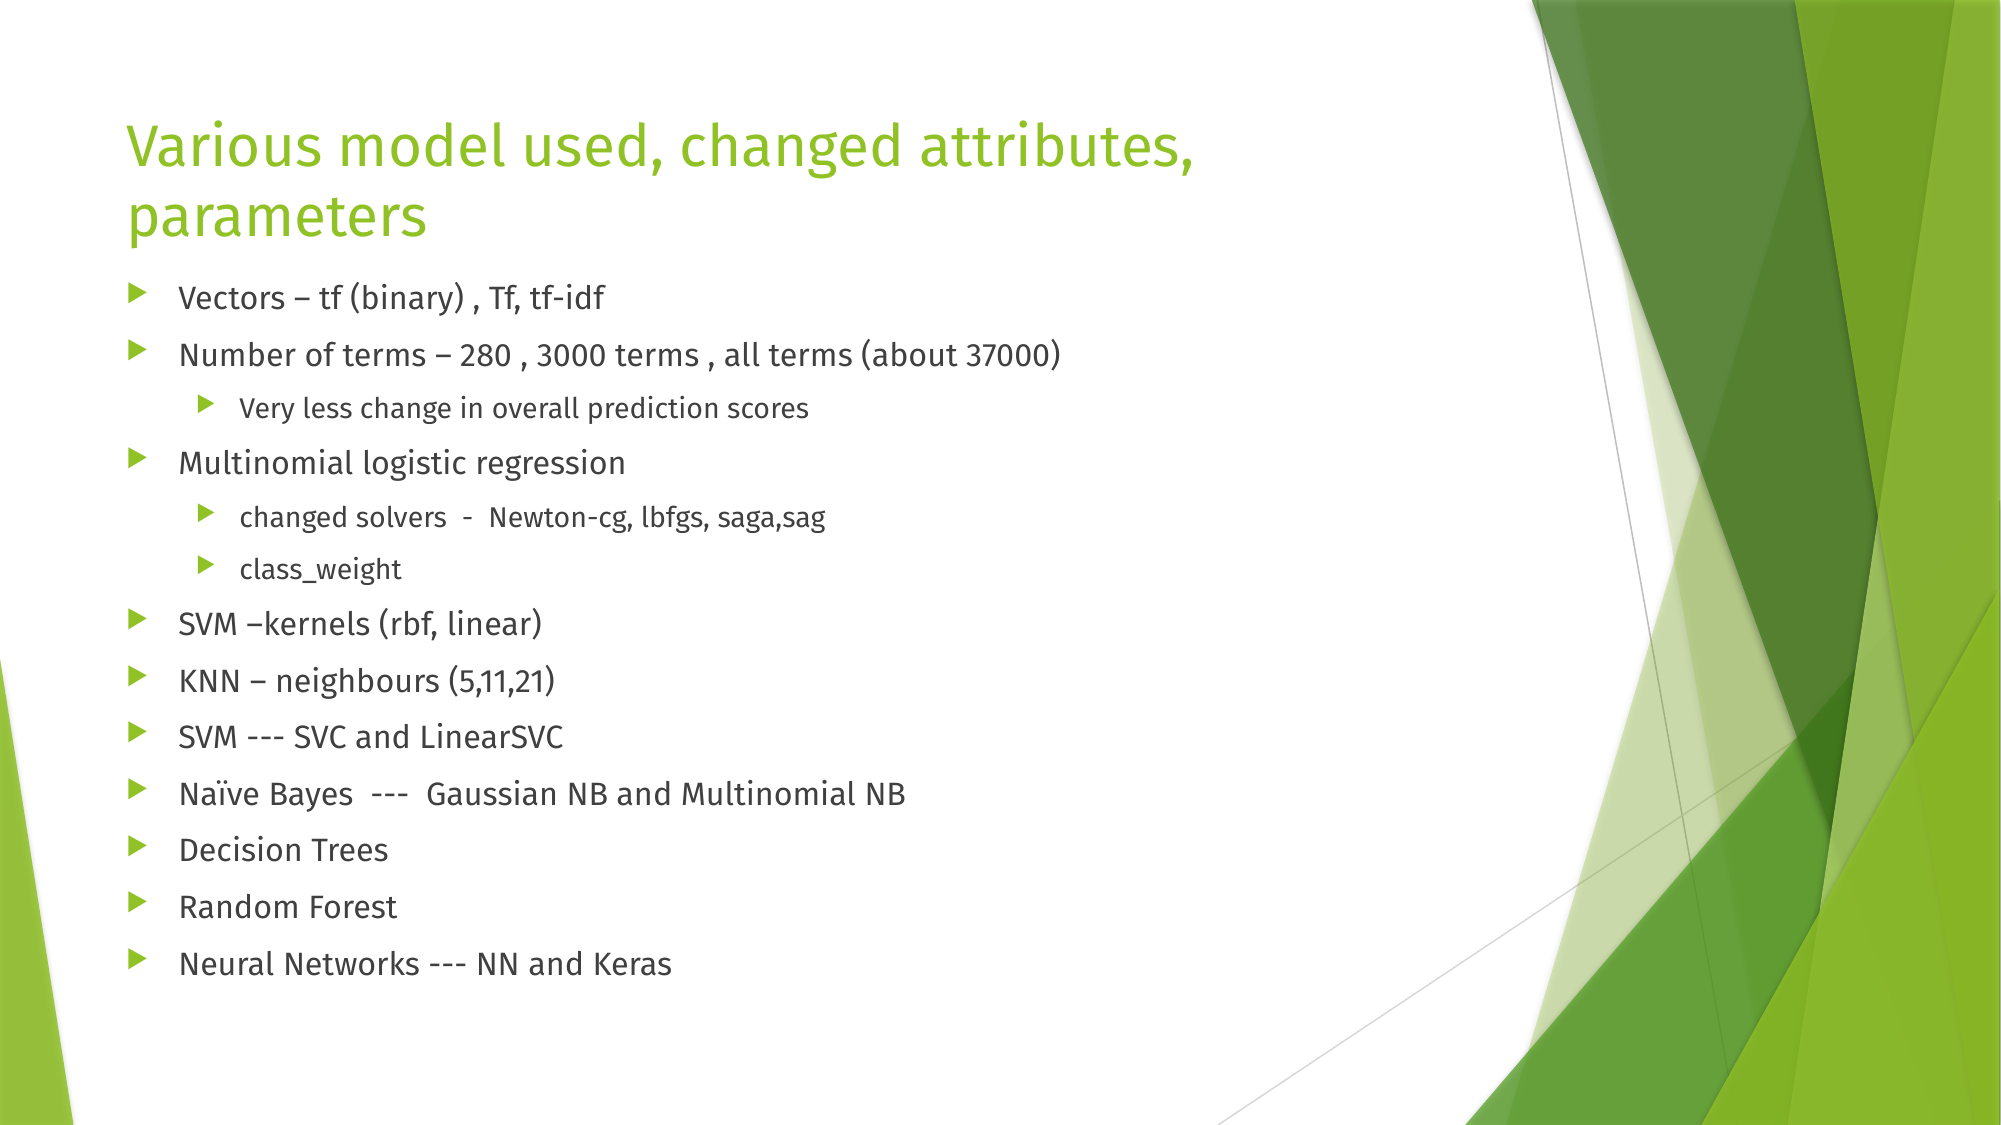

# Various model used, changed attributes, parameters
Vectors – tf (binary) , Tf, tf-idf
Number of terms – 280 , 3000 terms , all terms (about 37000)
Very less change in overall prediction scores
Multinomial logistic regression
changed solvers  -  Newton-cg, lbfgs, saga,sag
class_weight
SVM –kernels (rbf, linear)
KNN – neighbours (5,11,21)
SVM --- SVC and LinearSVC
Naïve Bayes  ---  Gaussian NB and Multinomial NB
Decision Trees
Random Forest
Neural Networks --- NN and Keras